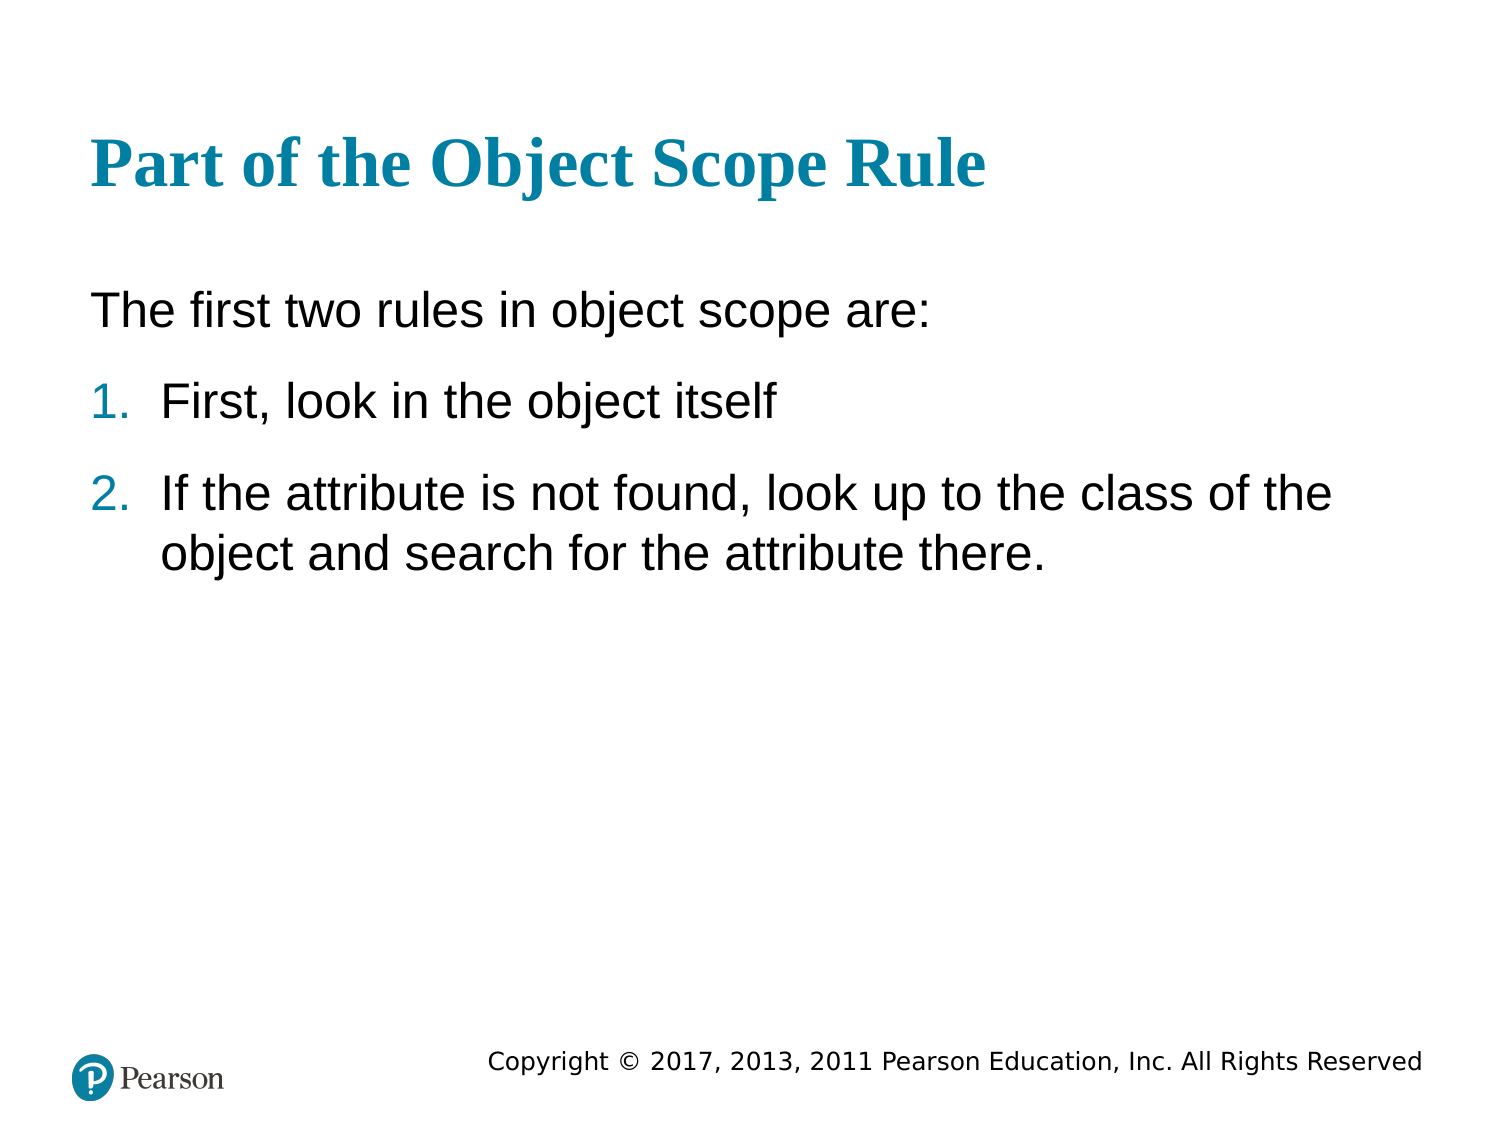

# Part of the Object Scope Rule
The first two rules in object scope are:
First, look in the object itself
If the attribute is not found, look up to the class of the object and search for the attribute there.